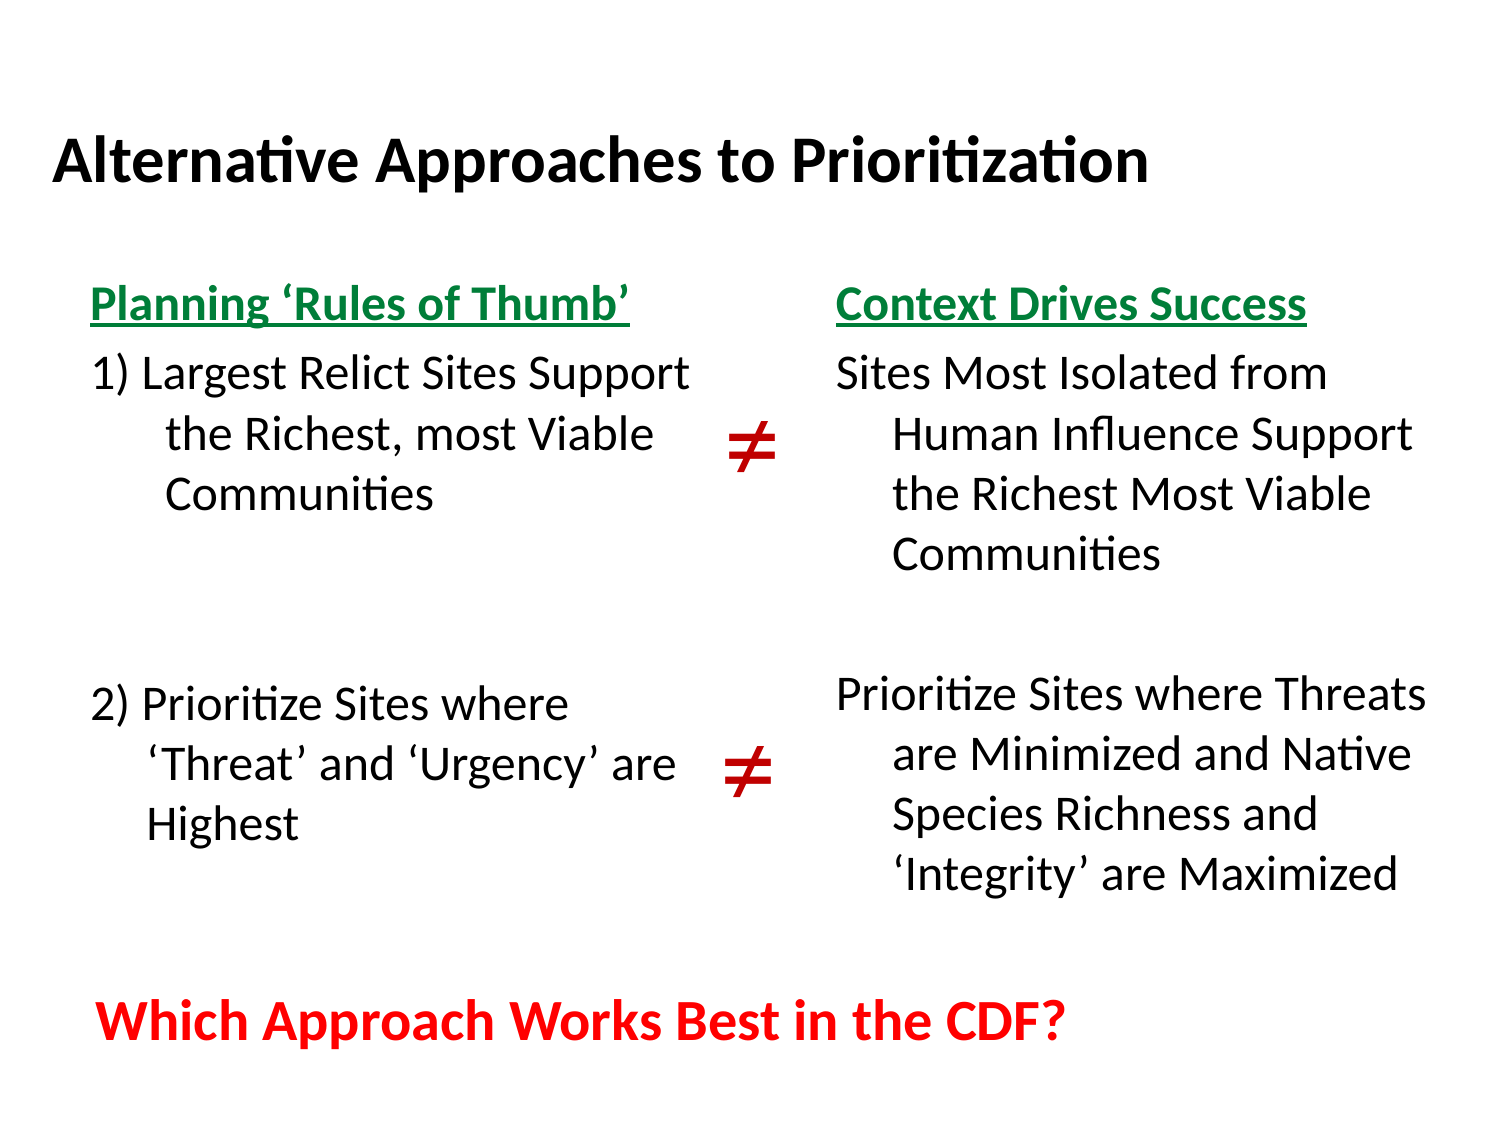

# Alternative Approaches to Prioritization
Planning ‘Rules of Thumb’
1) Largest Relict Sites Support the Richest, most Viable Communities

2) Prioritize Sites where ‘Threat’ and ‘Urgency’ are Highest

Context Drives Success
Sites Most Isolated from Human Influence Support the Richest Most Viable Communities

Prioritize Sites where Threats are Minimized and Native Species Richness and ‘Integrity’ are Maximized

≠
≠
Which Approach Works Best in the CDF?